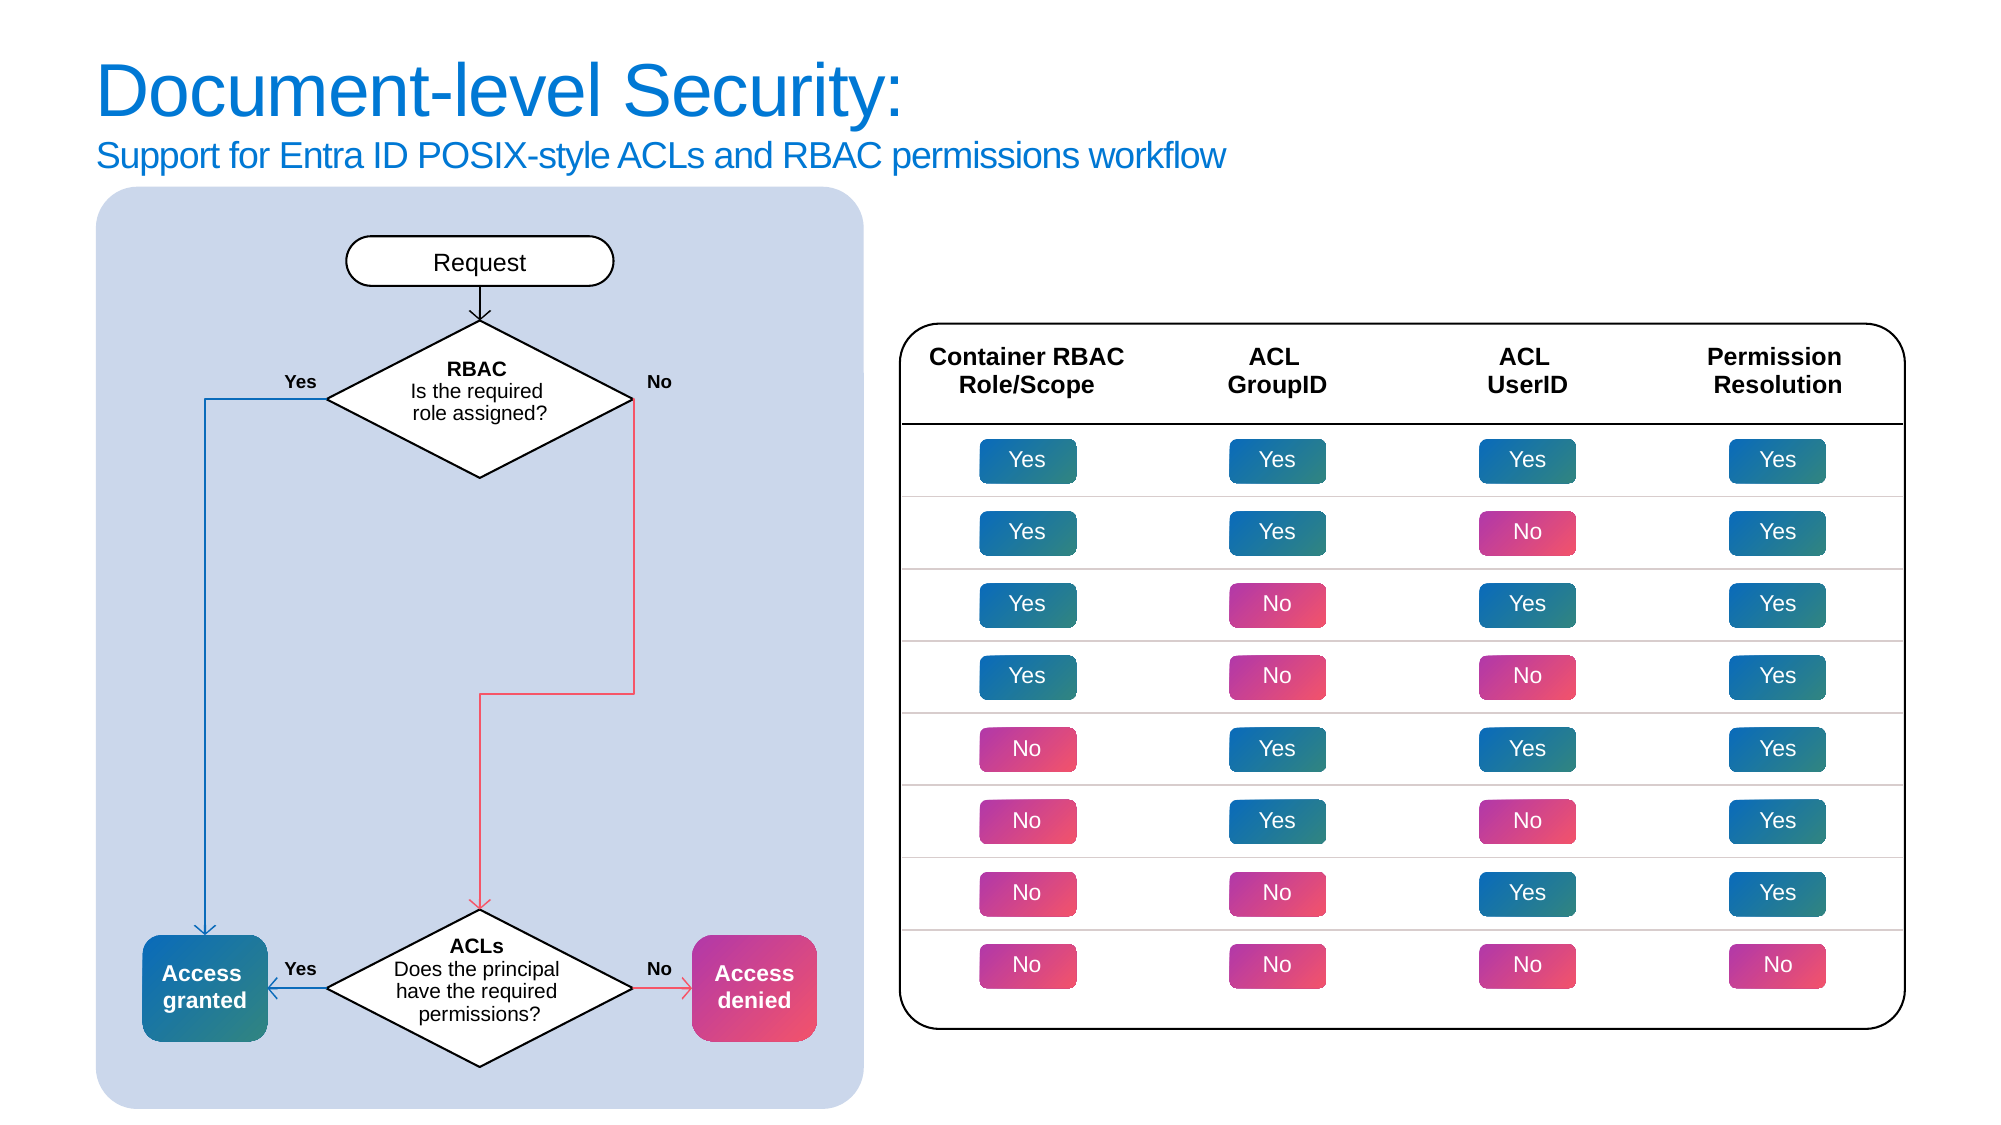

# Document-level Security: Support for Entra ID POSIX-style ACLs and RBAC permissions workflow

Request
RBAC
Is the required
role assigned?

| Container RBAC Role/Scope | ACL GroupID | ACL UserID | Permission Resolution |
| --- | --- | --- | --- |
| Yes | Yes | Yes | Yes |
| Yes | Yes | No | Yes |
| Yes | No | Yes | Yes |
| Yes | No | No | Yes |
| No | Yes | Yes | Yes |
| No | Yes | No | Yes |
| No | No | Yes | Yes |
| No | No | No | No |
Yes
No

ACLs
Does the principal
have the required
permissions?
Access
granted
Access denied

Yes
No